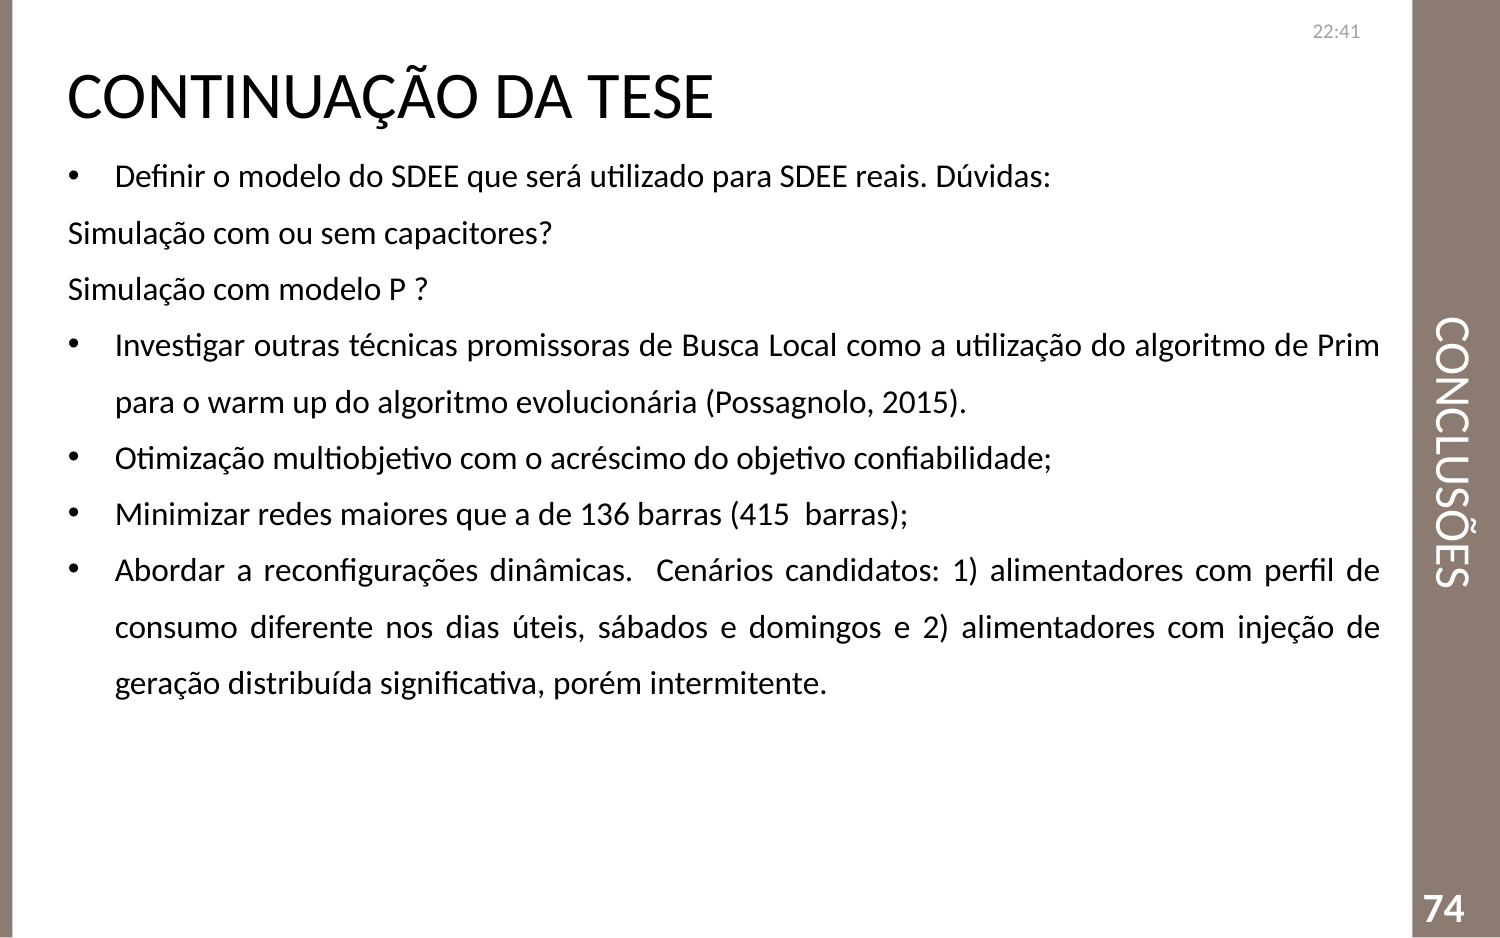

Continuação da Tese
22:41
# Conclusões
Definir o modelo do SDEE que será utilizado para SDEE reais. Dúvidas:
Simulação com ou sem capacitores?
Simulação com modelo P ?
Investigar outras técnicas promissoras de Busca Local como a utilização do algoritmo de Prim para o warm up do algoritmo evolucionária (Possagnolo, 2015).
Otimização multiobjetivo com o acréscimo do objetivo confiabilidade;
Minimizar redes maiores que a de 136 barras (415  barras);
Abordar a reconfigurações dinâmicas.  Cenários candidatos: 1) alimentadores com perfil de consumo diferente nos dias úteis, sábados e domingos e 2) alimentadores com injeção de geração distribuída significativa, porém intermitente.
74